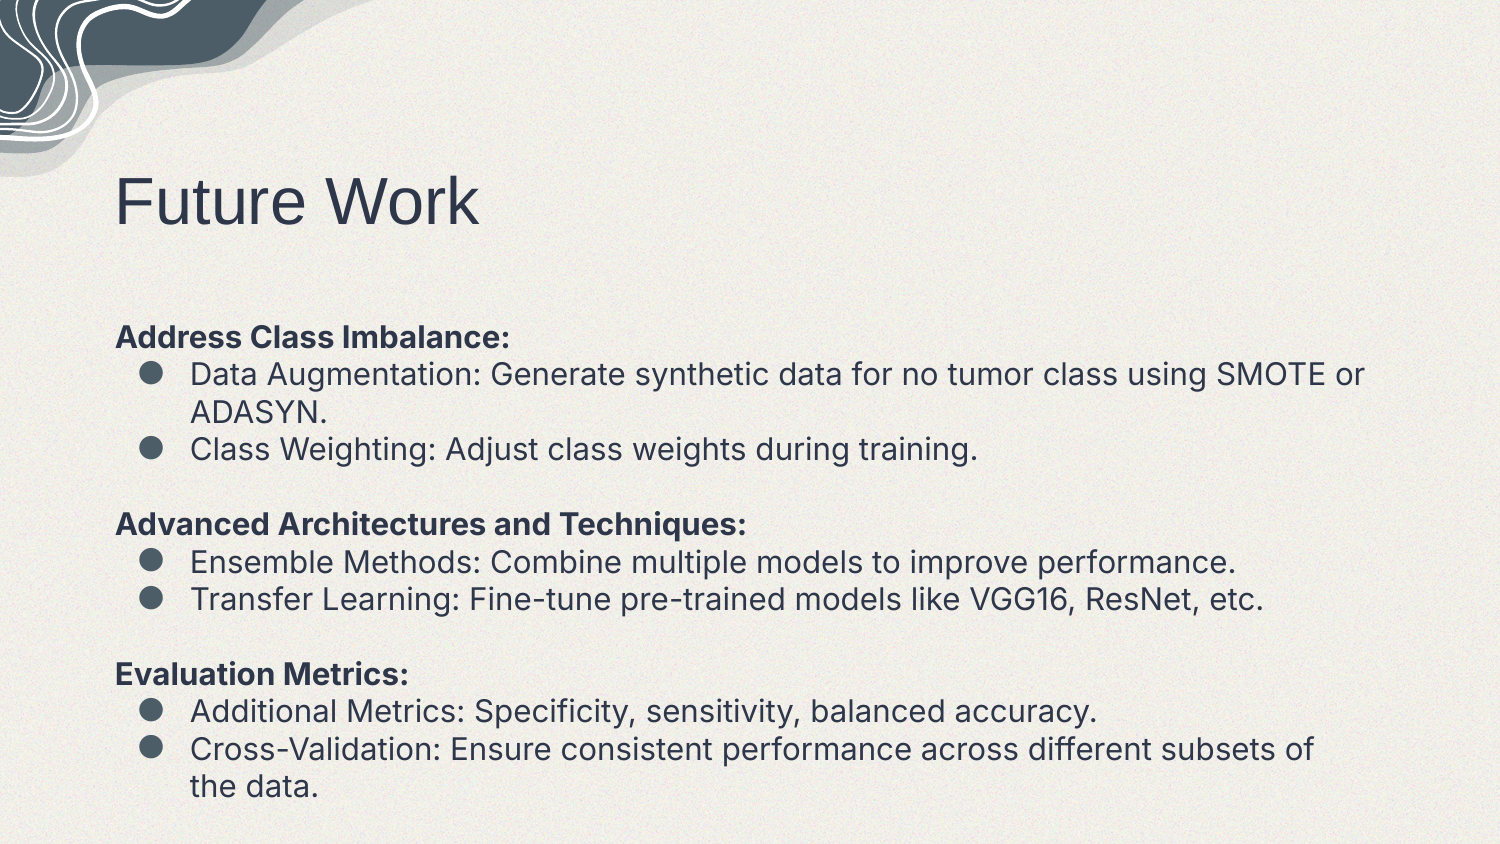

Future Work
Address Class Imbalance:
Data Augmentation: Generate synthetic data for no tumor class using SMOTE or ADASYN.
Class Weighting: Adjust class weights during training.

Advanced Architectures and Techniques:
Ensemble Methods: Combine multiple models to improve performance.
Transfer Learning: Fine-tune pre-trained models like VGG16, ResNet, etc.

Evaluation Metrics:
Additional Metrics: Specificity, sensitivity, balanced accuracy.
Cross-Validation: Ensure consistent performance across different subsets of the data.